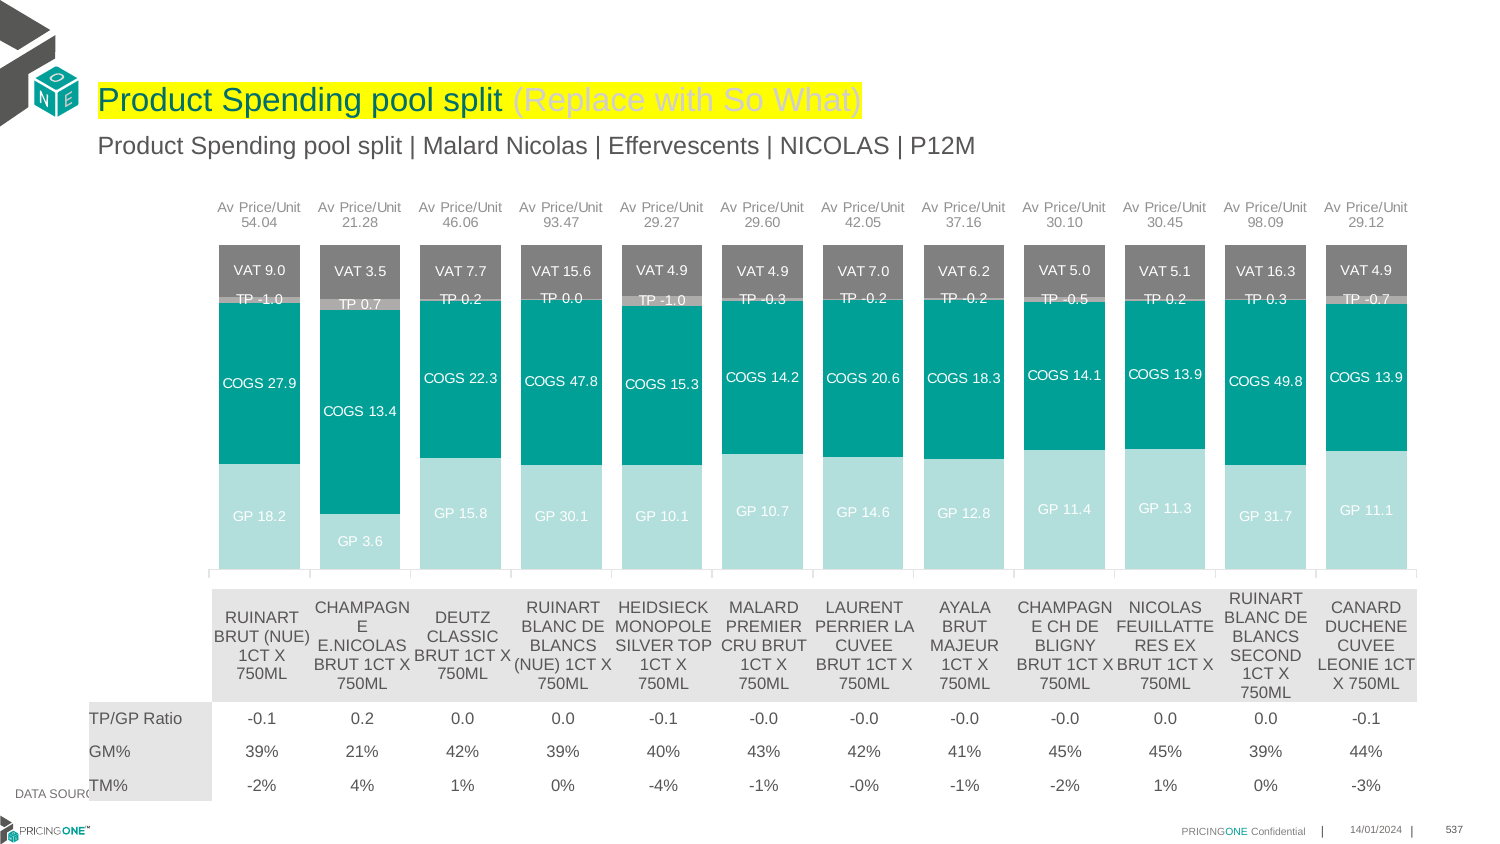

# Product Spending pool split (Replace with So What)
Product Spending pool split | Malard Nicolas | Effervescents | NICOLAS | P12M

### Chart

| Category | GP | COGS | TP | VAT |
|---|---|---|---|---|
| Av Price/Unit 54.04 | 18.18370015956047 | 27.865328240557968 | -1.0128061683006564 | 9.007239165241028 |
| Av Price/Unit 21.28 | 3.604327177971375 | 13.403335146235227 | 0.724321876858184 | 3.5463968402129638 |
| Av Price/Unit 46.06 | 15.840063378110228 | 22.314758607300394 | 0.23010382721160028 | 7.67697820159598 |
| Av Price/Unit 93.47 | 30.081258966520686 | 47.77862020516738 | 0.03054145086856863 | 15.578084124511346 |
| Av Price/Unit 29.27 | 10.084361500783704 | 15.286686226489026 | -0.982566237498137 | 4.877696297954913 |
| Av Price/Unit 29.60 | 10.723691123038812 | 14.219124814203141 | -0.275703756242379 | 4.933412960559945 |
| Av Price/Unit 42.05 | 14.644514153224035 | 20.56808797415499 | -0.1725672571168957 | 7.008006974052416 |
| Av Price/Unit 37.16 | 12.784544722280886 | 18.344027235480464 | -0.15780462231608539 | 6.194153467089055 |
| Av Price/Unit 30.10 | 11.443937414565607 | 14.097366255315915 | -0.458163354976719 | 5.016628062980967 |
| Av Price/Unit 30.45 | 11.32084536534363 | 13.899442753448348 | 0.1571532023699298 | 5.075488264232386 |
| Av Price/Unit 98.09 | 31.672391755793225 | 49.774545306001166 | 0.293754164190986 | 16.348138245197028 |
| Av Price/Unit 29.12 | 11.105190490560739 | 13.863332886518352 | -0.7051052814622523 | 4.852683619123371 |
|  | RUINART BRUT (NUE) 1CT X 750ML | CHAMPAGNE E.NICOLAS BRUT 1CT X 750ML | DEUTZ CLASSIC BRUT 1CT X 750ML | RUINART BLANC DE BLANCS (NUE) 1CT X 750ML | HEIDSIECK MONOPOLE SILVER TOP 1CT X 750ML | MALARD PREMIER CRU BRUT 1CT X 750ML | LAURENT PERRIER LA CUVEE BRUT 1CT X 750ML | AYALA BRUT MAJEUR 1CT X 750ML | CHAMPAGNE CH DE BLIGNY BRUT 1CT X 750ML | NICOLAS FEUILLATTE RES EX BRUT 1CT X 750ML | RUINART BLANC DE BLANCS SECOND 1CT X 750ML | CANARD DUCHENE CUVEE LEONIE 1CT X 750ML |
| --- | --- | --- | --- | --- | --- | --- | --- | --- | --- | --- | --- | --- |
| TP/GP Ratio | -0.1 | 0.2 | 0.0 | 0.0 | -0.1 | -0.0 | -0.0 | -0.0 | -0.0 | 0.0 | 0.0 | -0.1 |
| GM% | 39% | 21% | 42% | 39% | 40% | 43% | 42% | 41% | 45% | 45% | 39% | 44% |
| TM% | -2% | 4% | 1% | 0% | -4% | -1% | -0% | -1% | -2% | 1% | 0% | -3% |
DATA SOURCE: Client P&L

14/01/2024
537